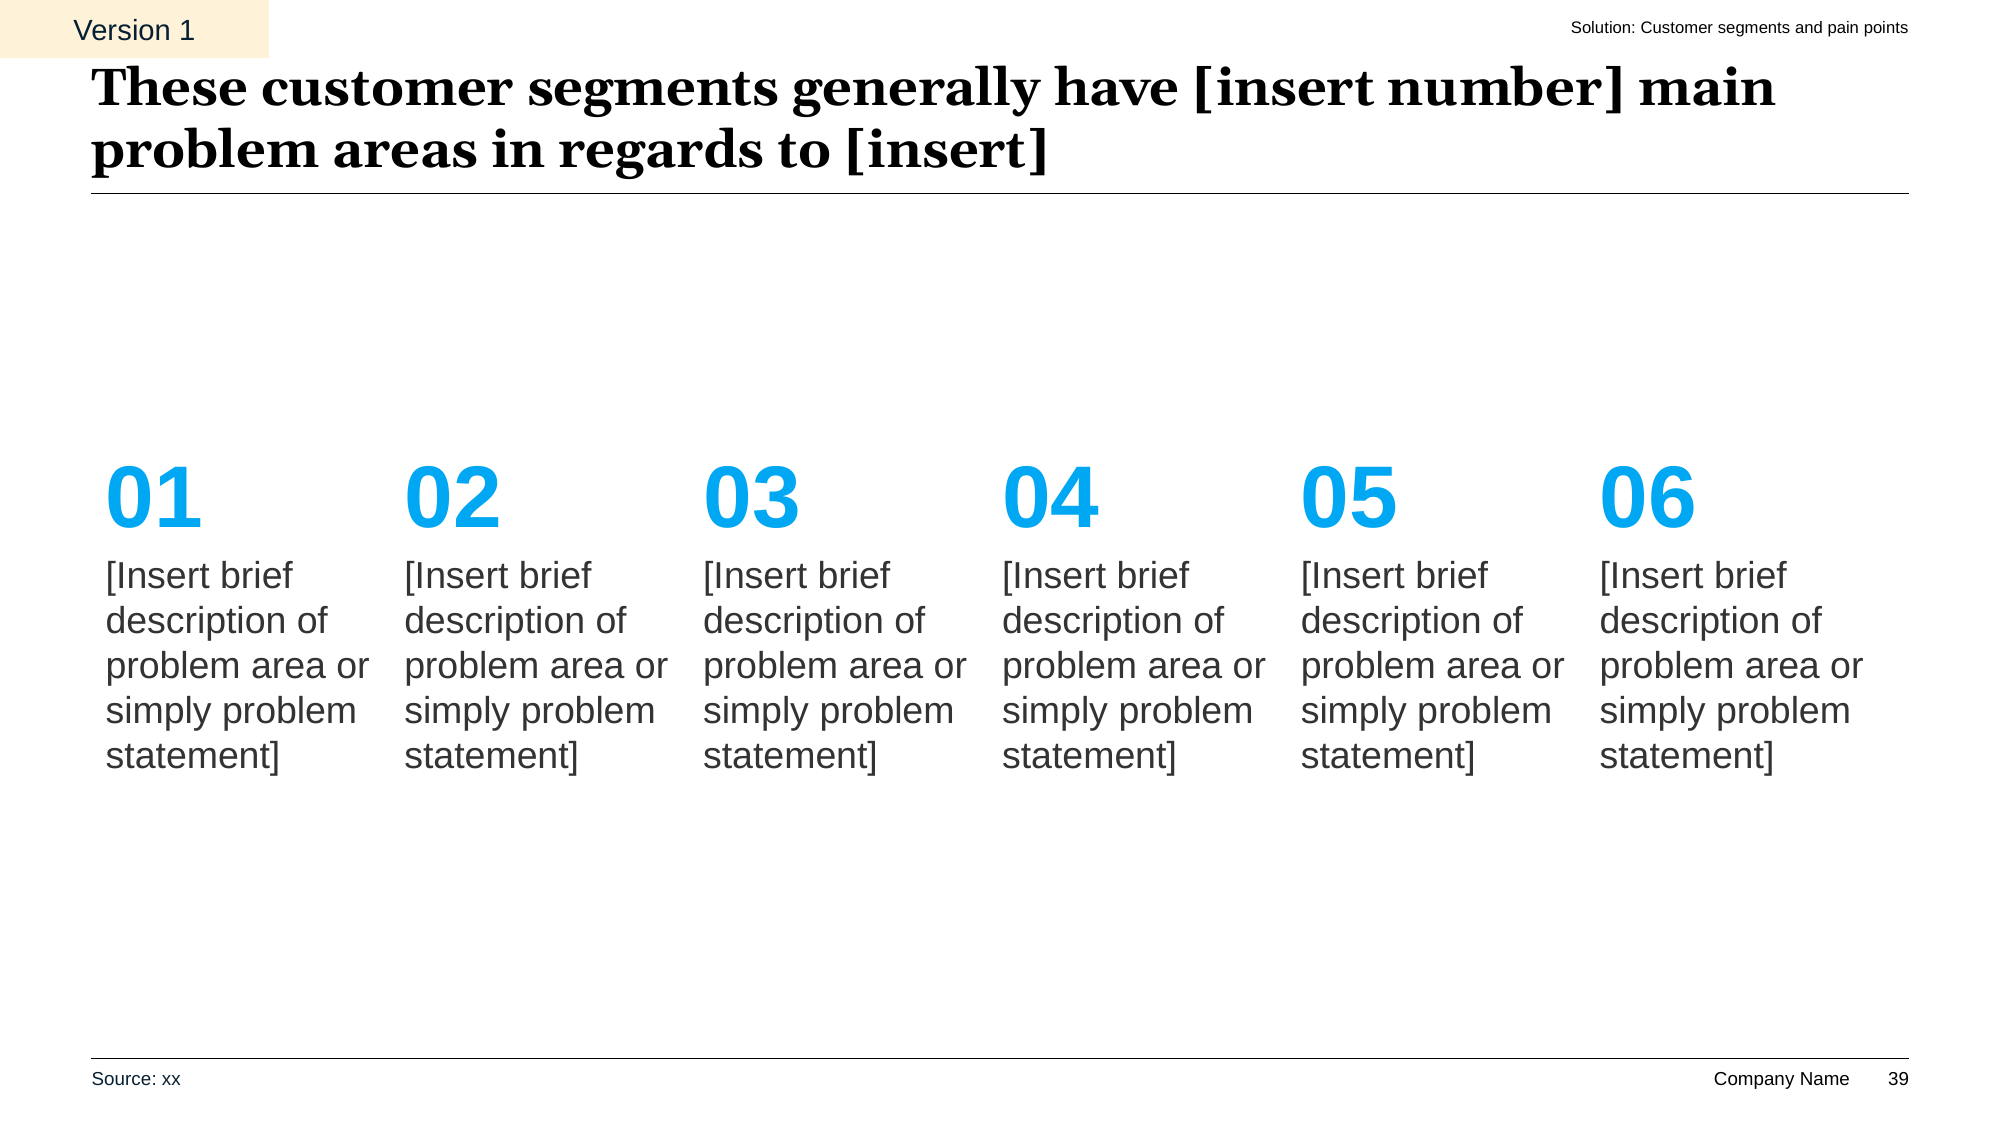

Version 1
Solution: Customer segments and pain points
# These customer segments generally have [insert number] main problem areas in regards to [insert]

01
02
03
04
05
06
[Insert brief description of problem area or simply problem statement]
[Insert brief description of problem area or simply problem statement]
[Insert brief description of problem area or simply problem statement]
[Insert brief description of problem area or simply problem statement]
[Insert brief description of problem area or simply problem statement]
[Insert brief description of problem area or simply problem statement]
Source: xx